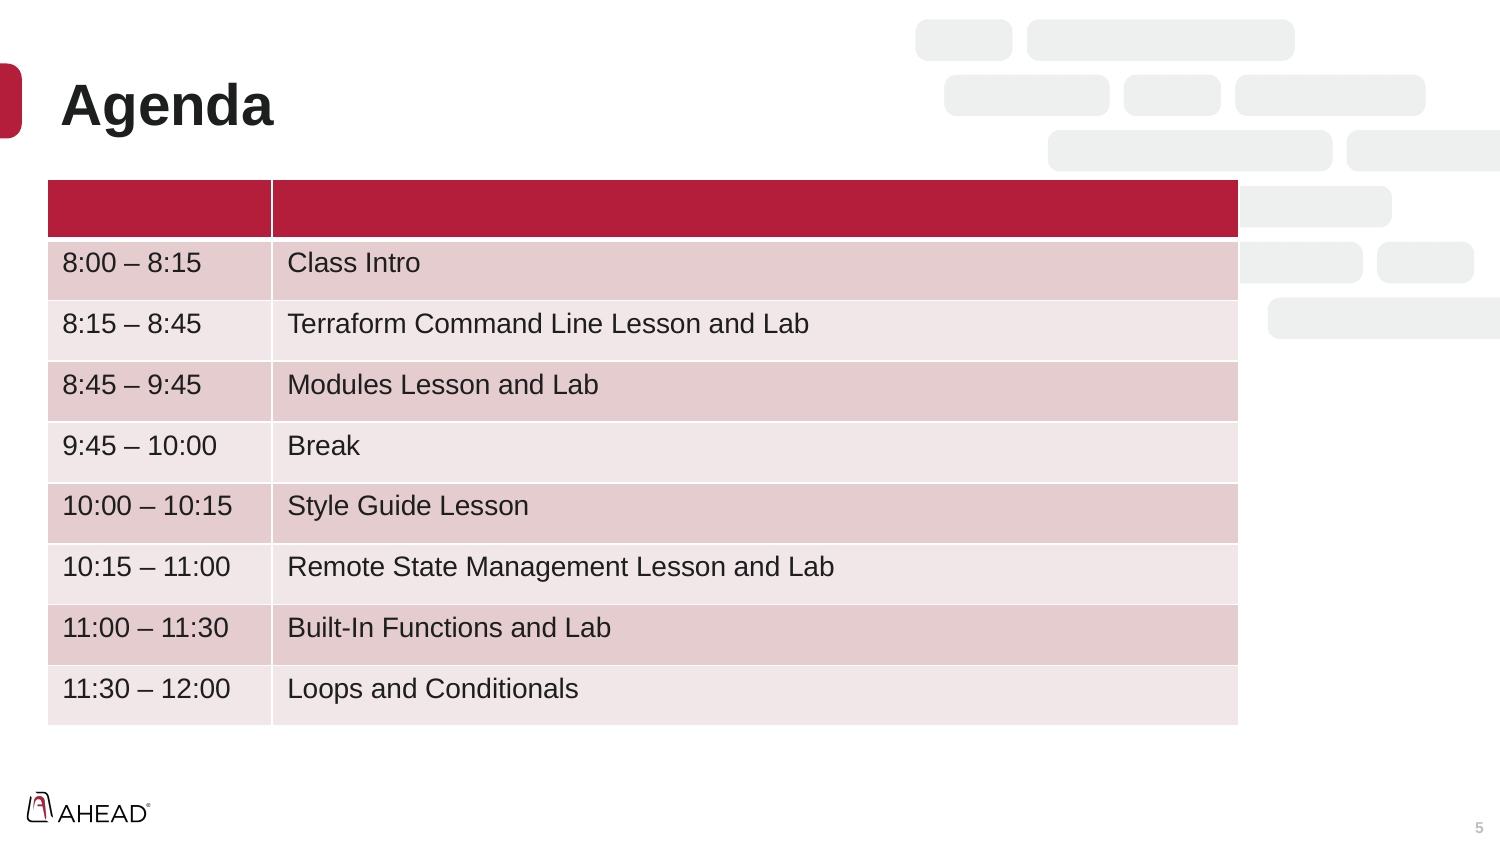

# Agenda
|  |  |
| --- | --- |
| 8:00 – 8:15 | Class Intro |
| 8:15 – 8:45 | Terraform Command Line Lesson and Lab |
| 8:45 – 9:45 | Modules Lesson and Lab |
| 9:45 – 10:00 | Break |
| 10:00 – 10:15 | Style Guide Lesson |
| 10:15 – 11:00 | Remote State Management Lesson and Lab |
| 11:00 – 11:30 | Built-In Functions and Lab |
| 11:30 – 12:00 | Loops and Conditionals |